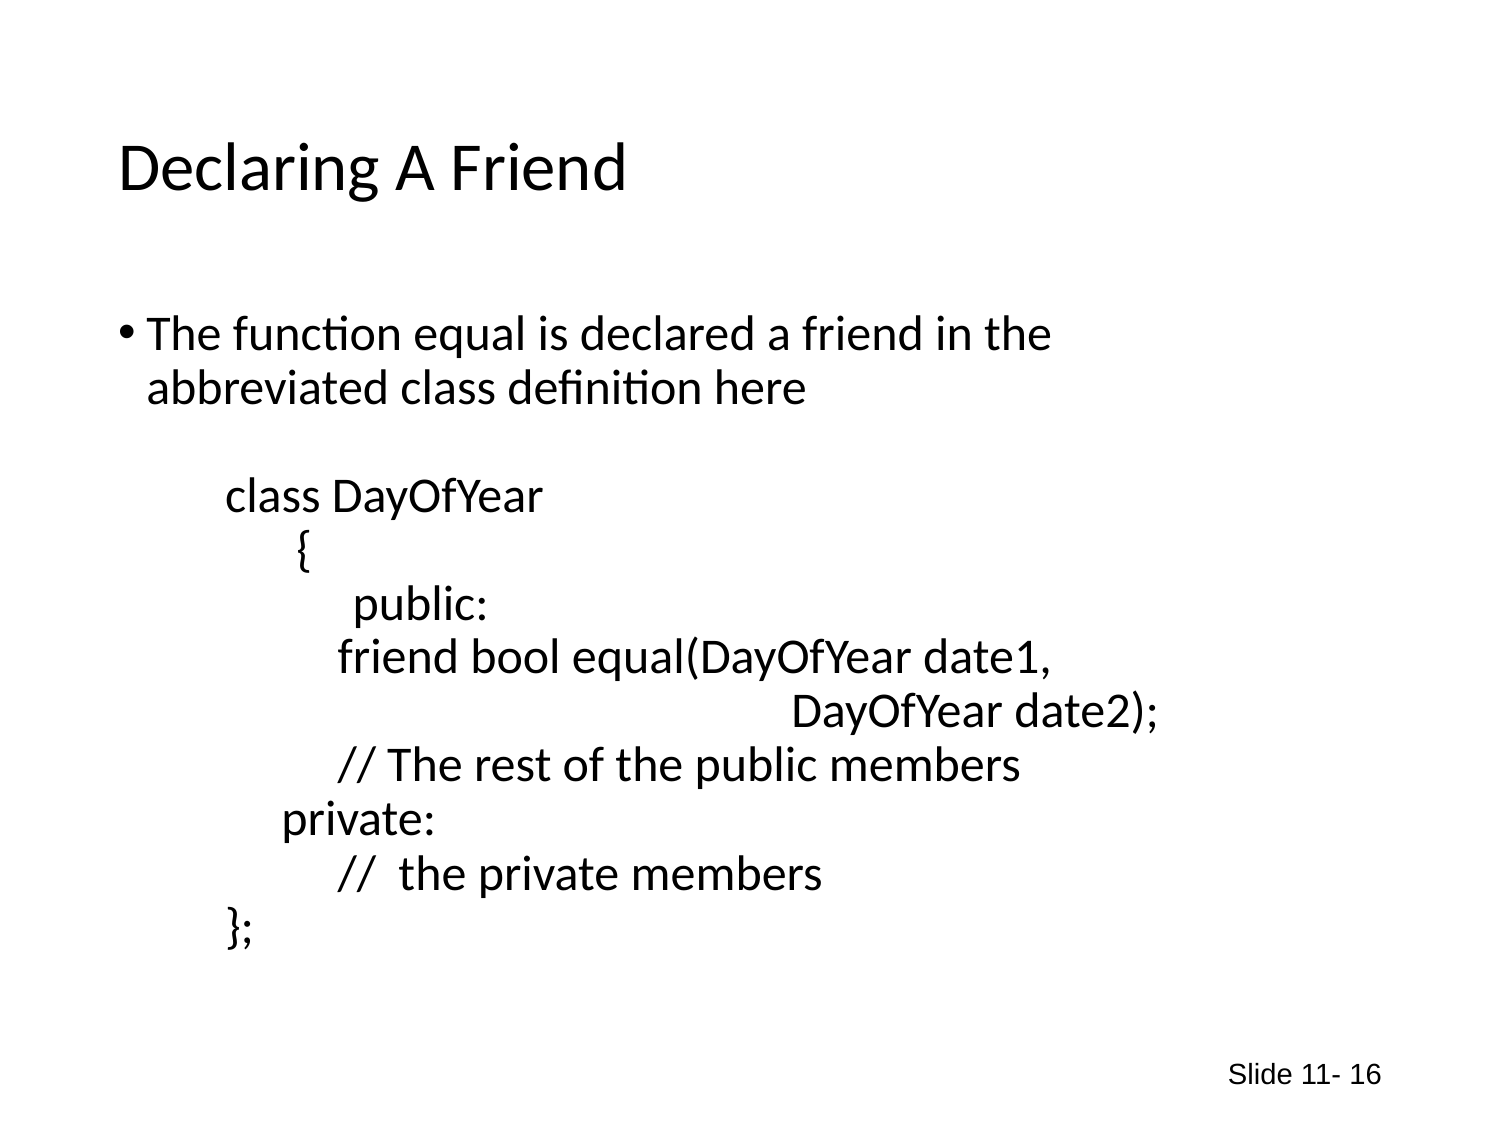

# Declaring A Friend
The function equal is declared a friend in the
abbreviated class definition here
       class DayOfYear
  	{
      	     public:
                 friend bool equal(DayOfYear date1,
				    DayOfYear date2);
                 // The rest of the public members
            private:
                 //  the private members
       };
Slide 11- 16